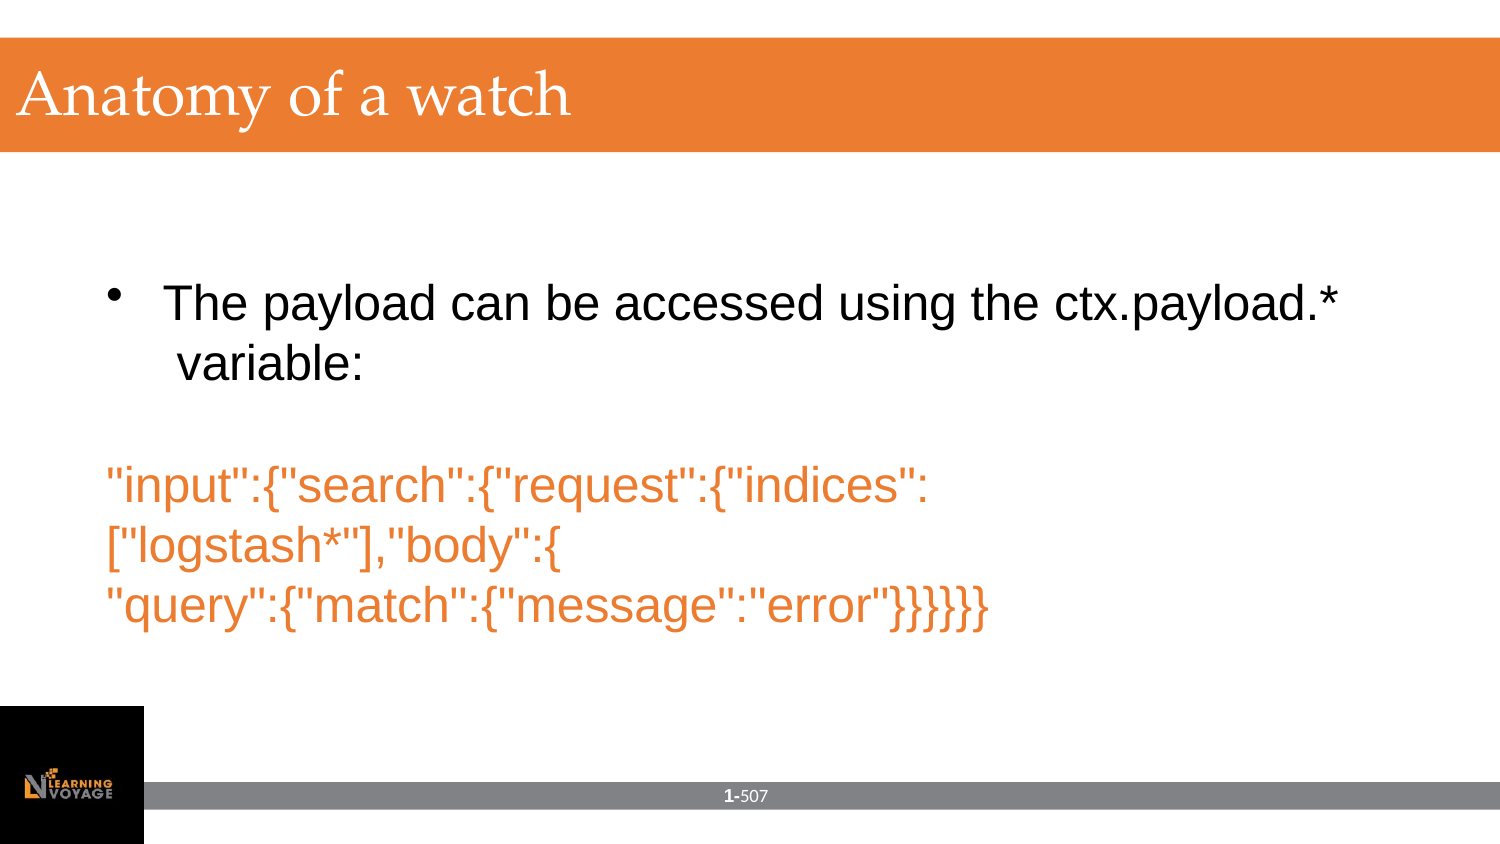

# Anatomy of a watch
The payload can be accessed using the ctx.payload.*  variable:

"input":{"search":{"request":{"indices":["logstash*"],"body":{
"query":{"match":{"message":"error"}}}}}}
1-507